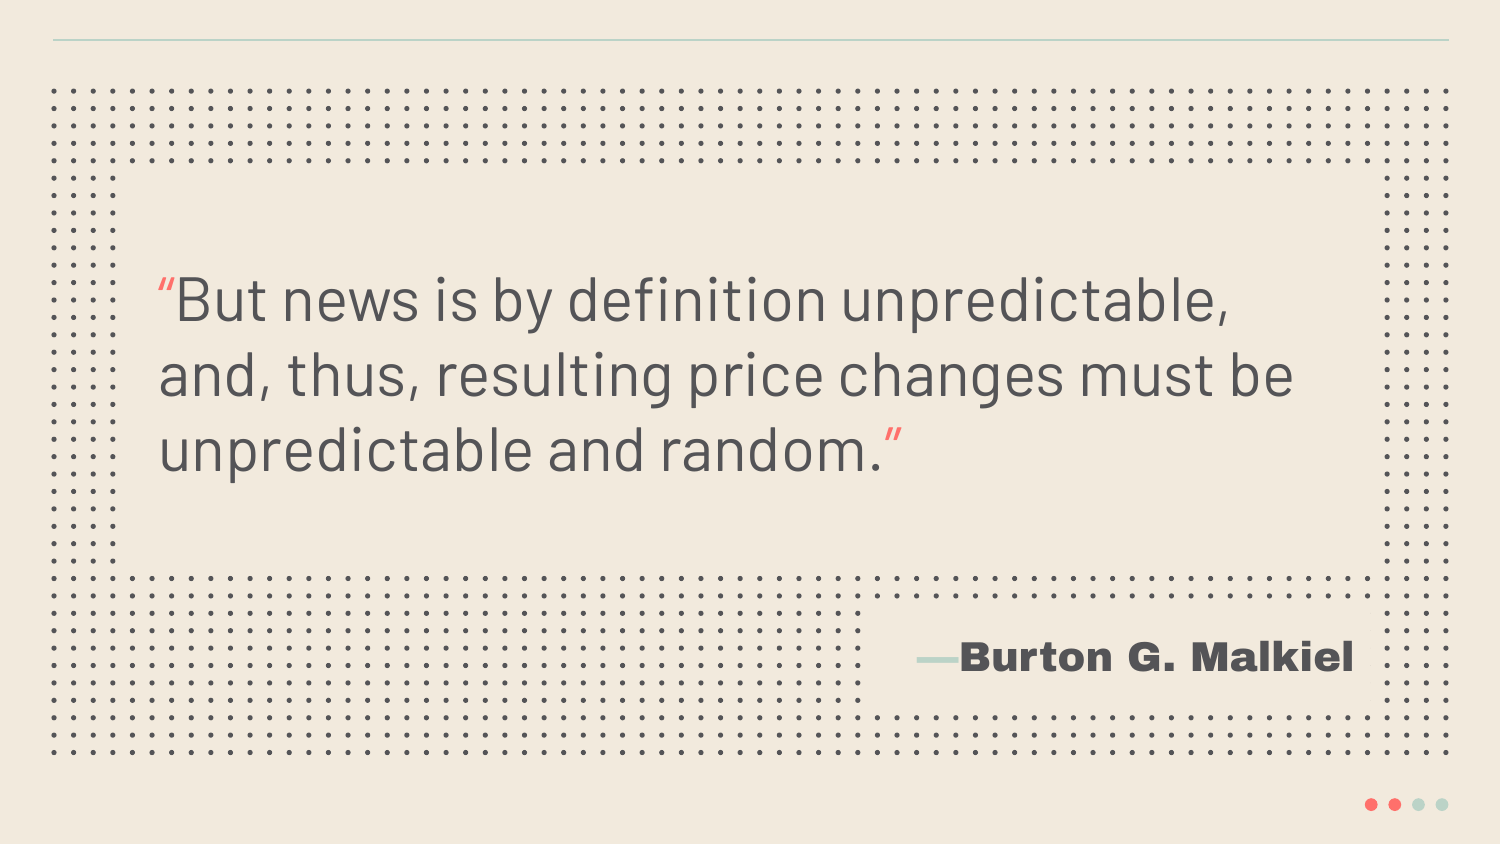

“But news is by definition unpredictable, and, thus, resulting price changes must be unpredictable and random.”
# —Burton G. Malkiel